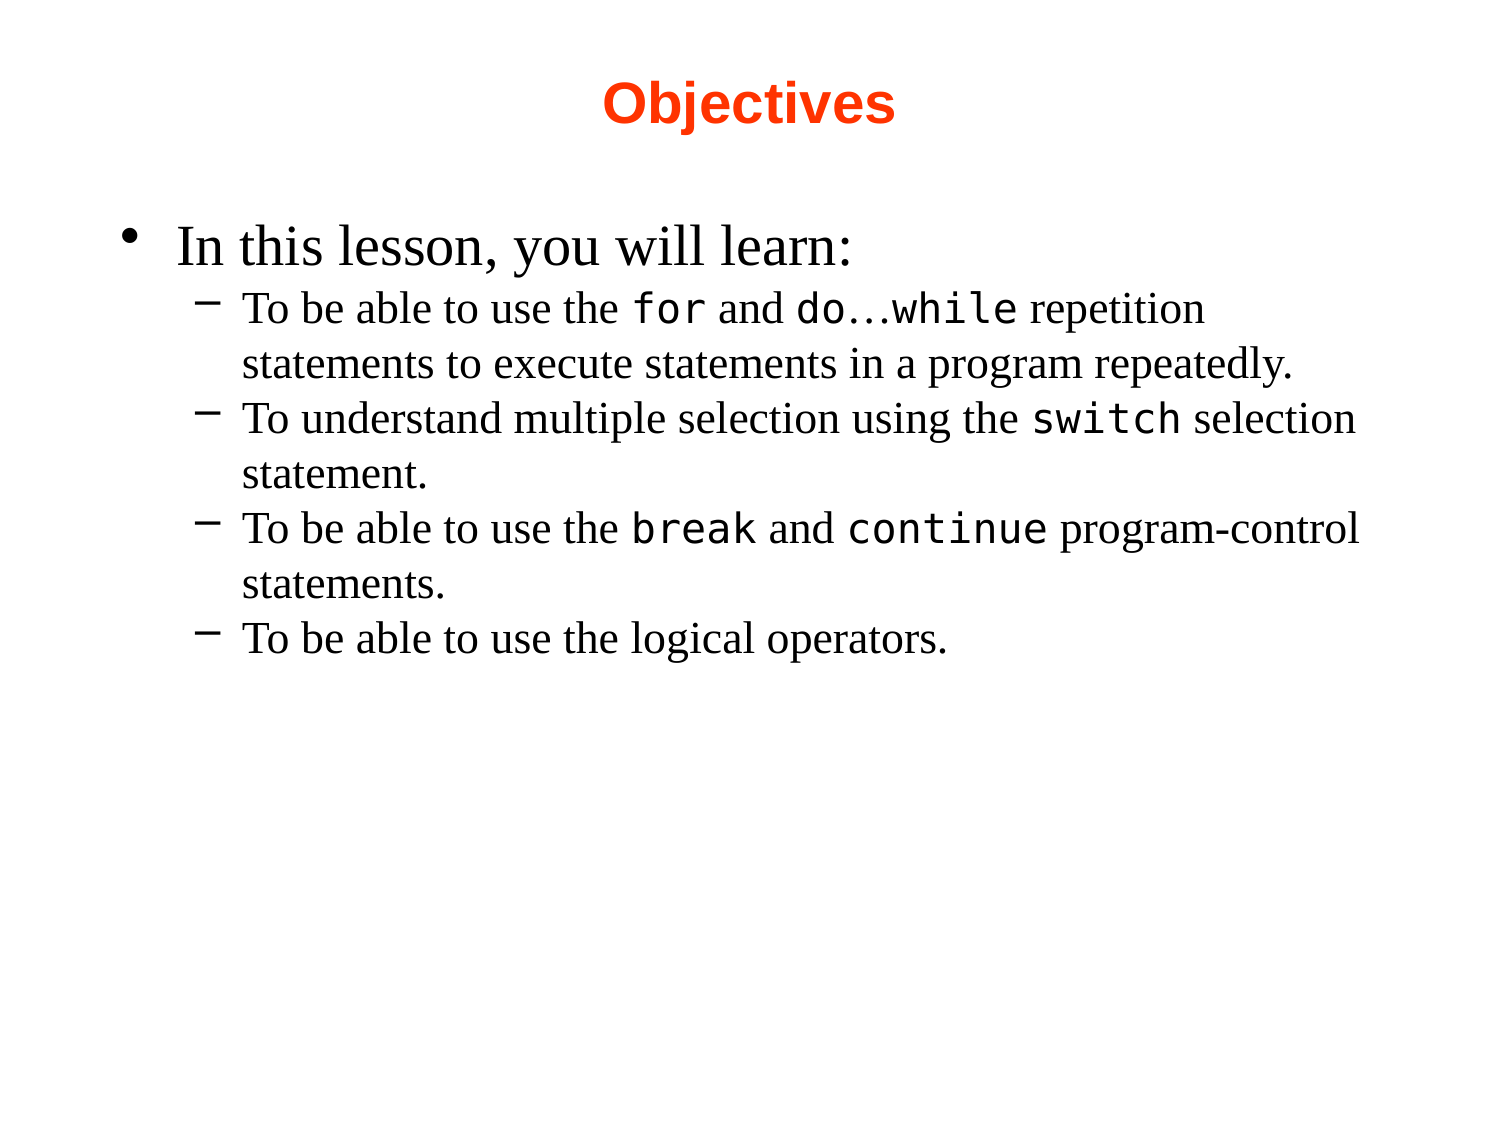

# Objectives
In this lesson, you will learn:
To be able to use the for and do…while repetition statements to execute statements in a program repeatedly.
To understand multiple selection using the switch selection statement.
To be able to use the break and continue program-control statements.
To be able to use the logical operators.